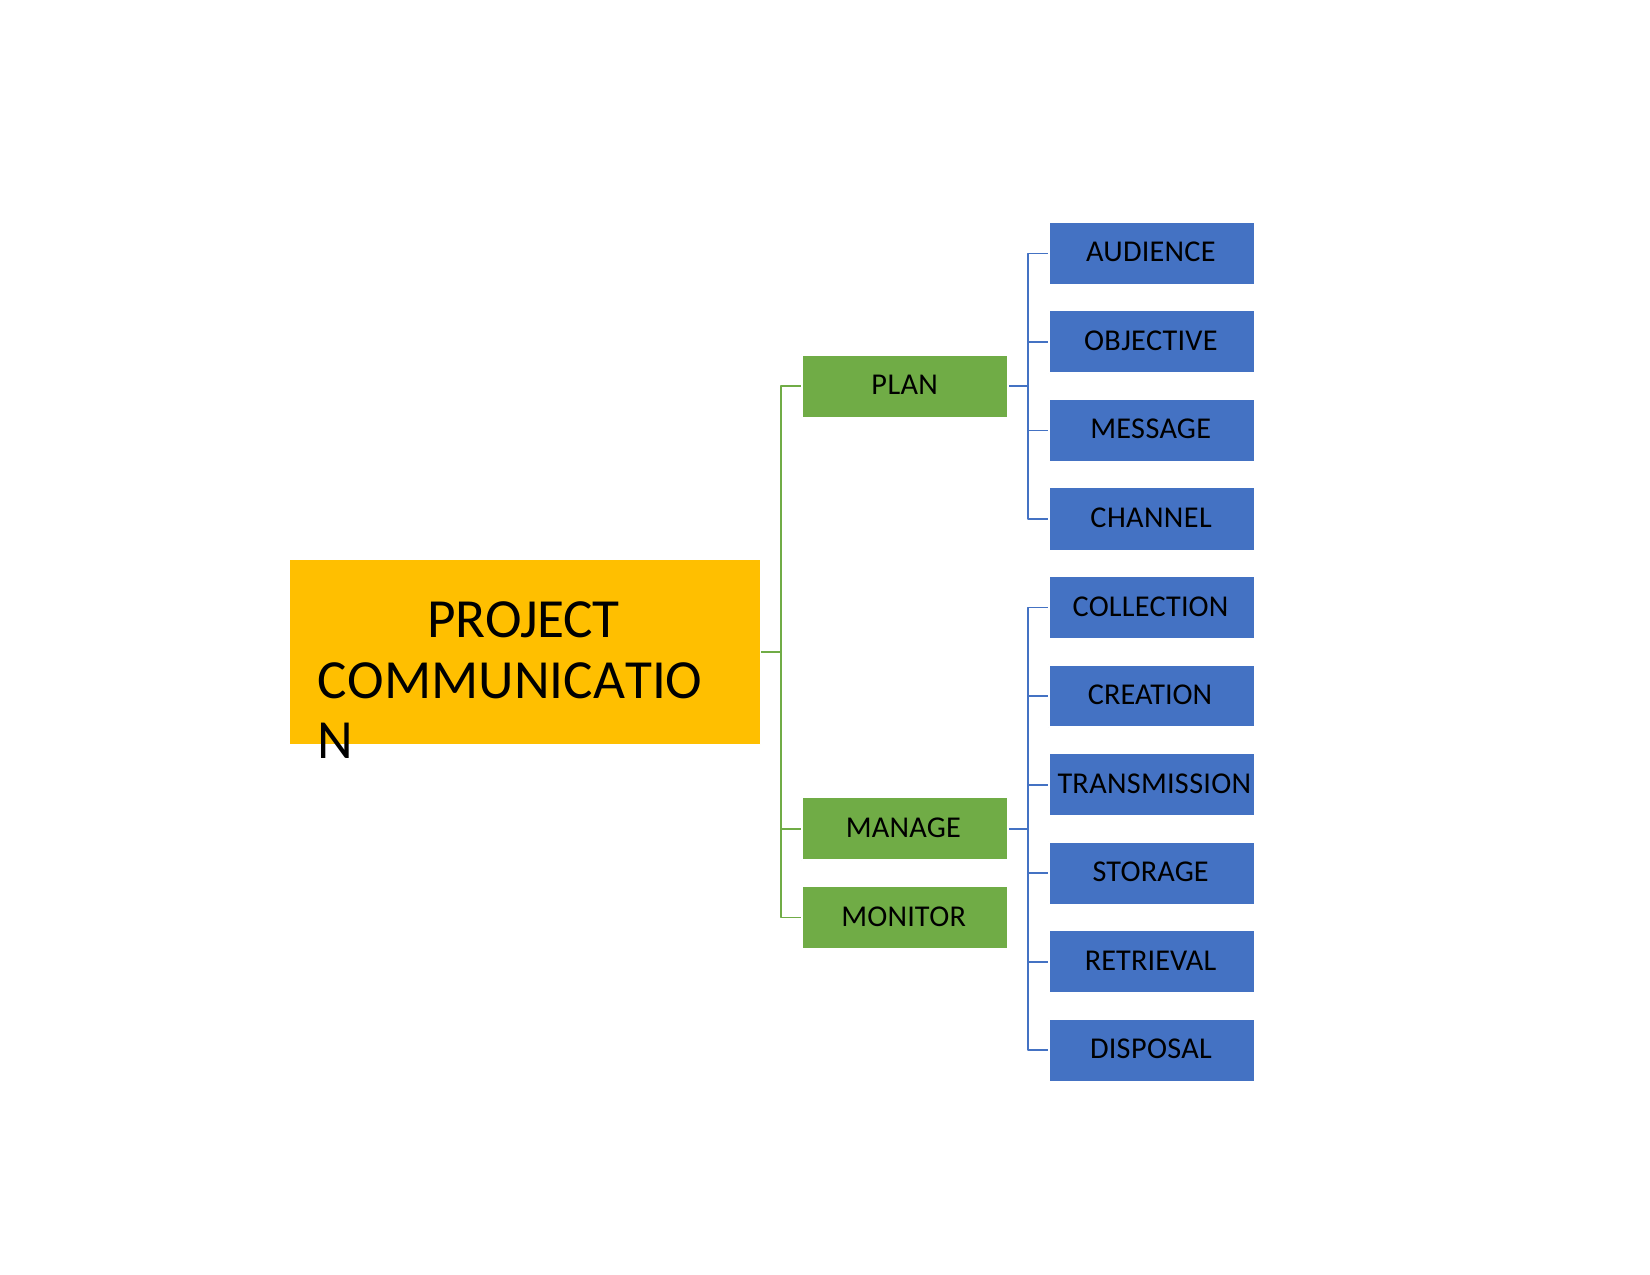

AUDIENCE

OBJECTIVE

PLAN

MESSAGE

CHANNEL
PROJECT  COMMUNICATION

COLLECTION

CREATION

TRANSMISSION

MANAGE

STORAGE

MONITOR

RETRIEVAL

DISPOSAL